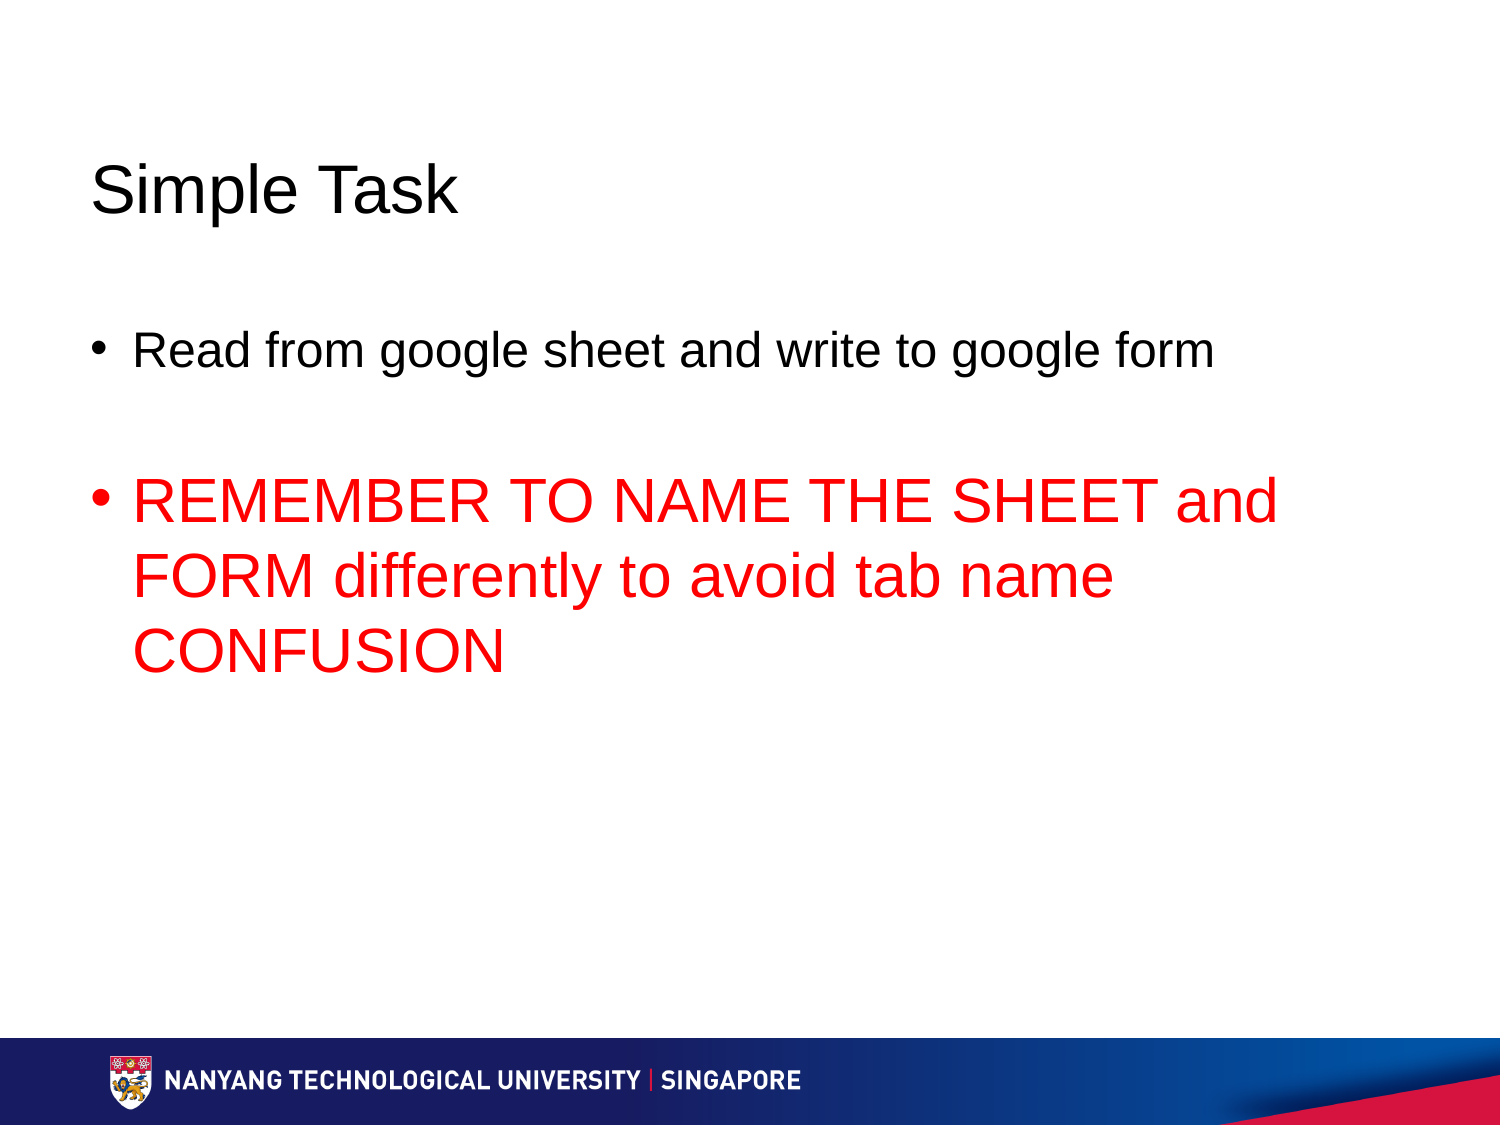

# Simple Task
Read from google sheet and write to google form

REMEMBER TO NAME THE SHEET and FORM differently to avoid tab name CONFUSION